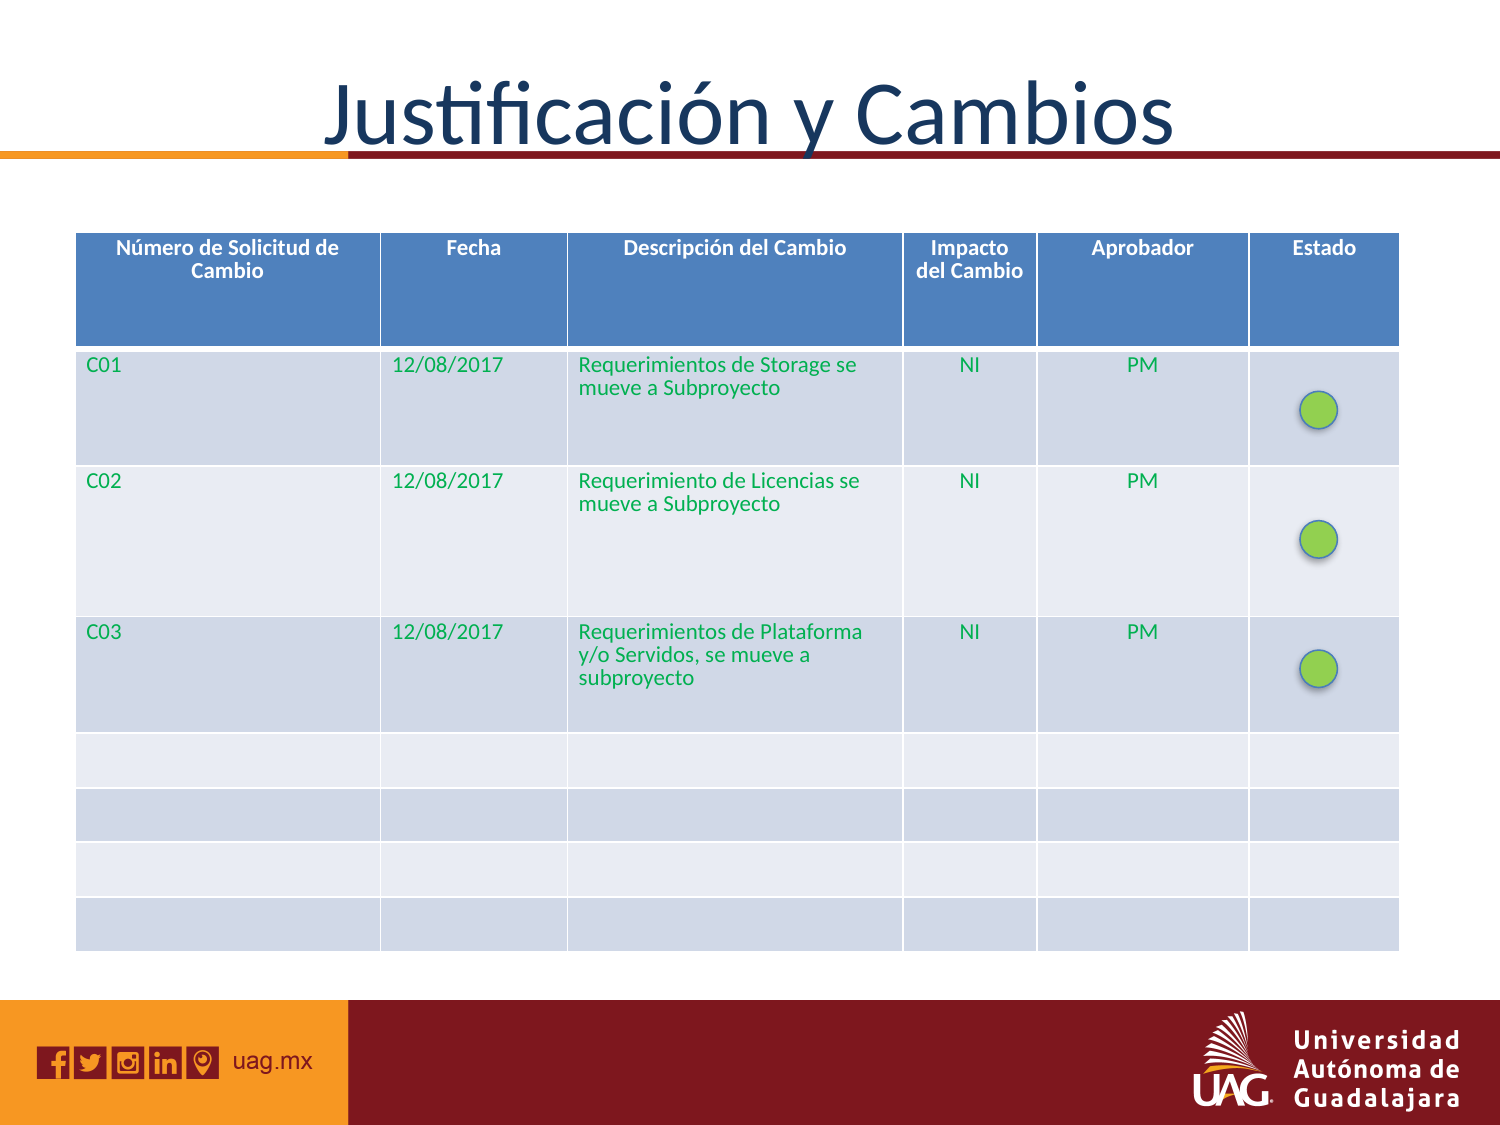

# Justificación y Cambios
| Número de Solicitud de Cambio | Fecha | Descripción del Cambio | Impacto del Cambio | Aprobador | Estado |
| --- | --- | --- | --- | --- | --- |
| C01 | 12/08/2017 | Requerimientos de Storage se mueve a Subproyecto | NI | PM |  |
| C02 | 12/08/2017 | Requerimiento de Licencias se mueve a Subproyecto | NI | PM |  |
| C03 | 12/08/2017 | Requerimientos de Plataforma y/o Servidos, se mueve a subproyecto | NI | PM |  |
|  |  |  |  |  |  |
|  |  |  |  |  |  |
|  |  |  |  |  |  |
|  |  |  |  |  |  |